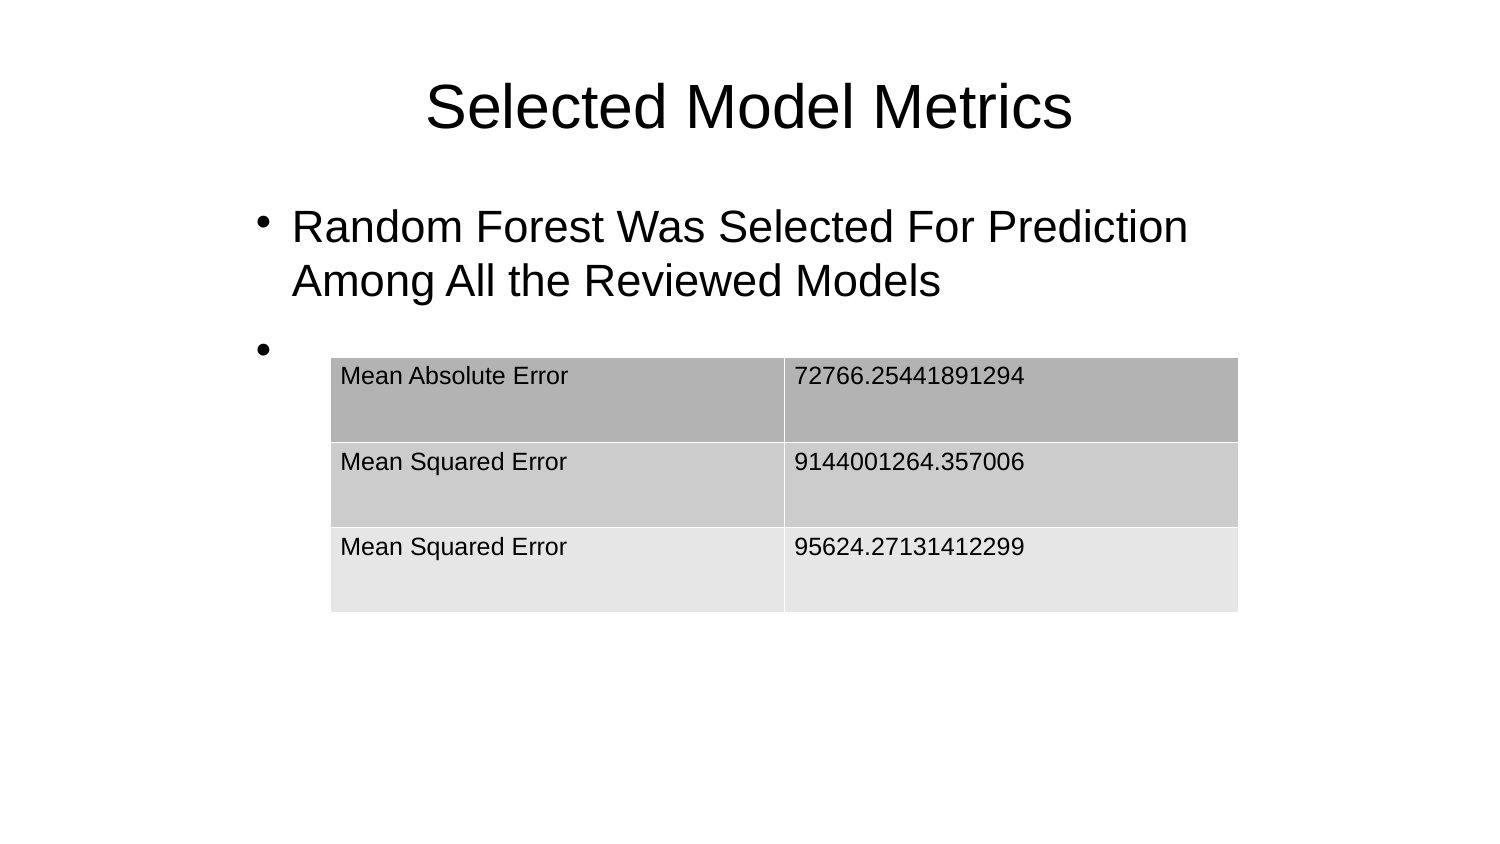

Selected Model Metrics
Random Forest Was Selected For Prediction Among All the Reviewed Models

| Mean Absolute Error | 72766.25441891294 |
| --- | --- |
| Mean Squared Error | 9144001264.357006 |
| Mean Squared Error | 95624.27131412299 |